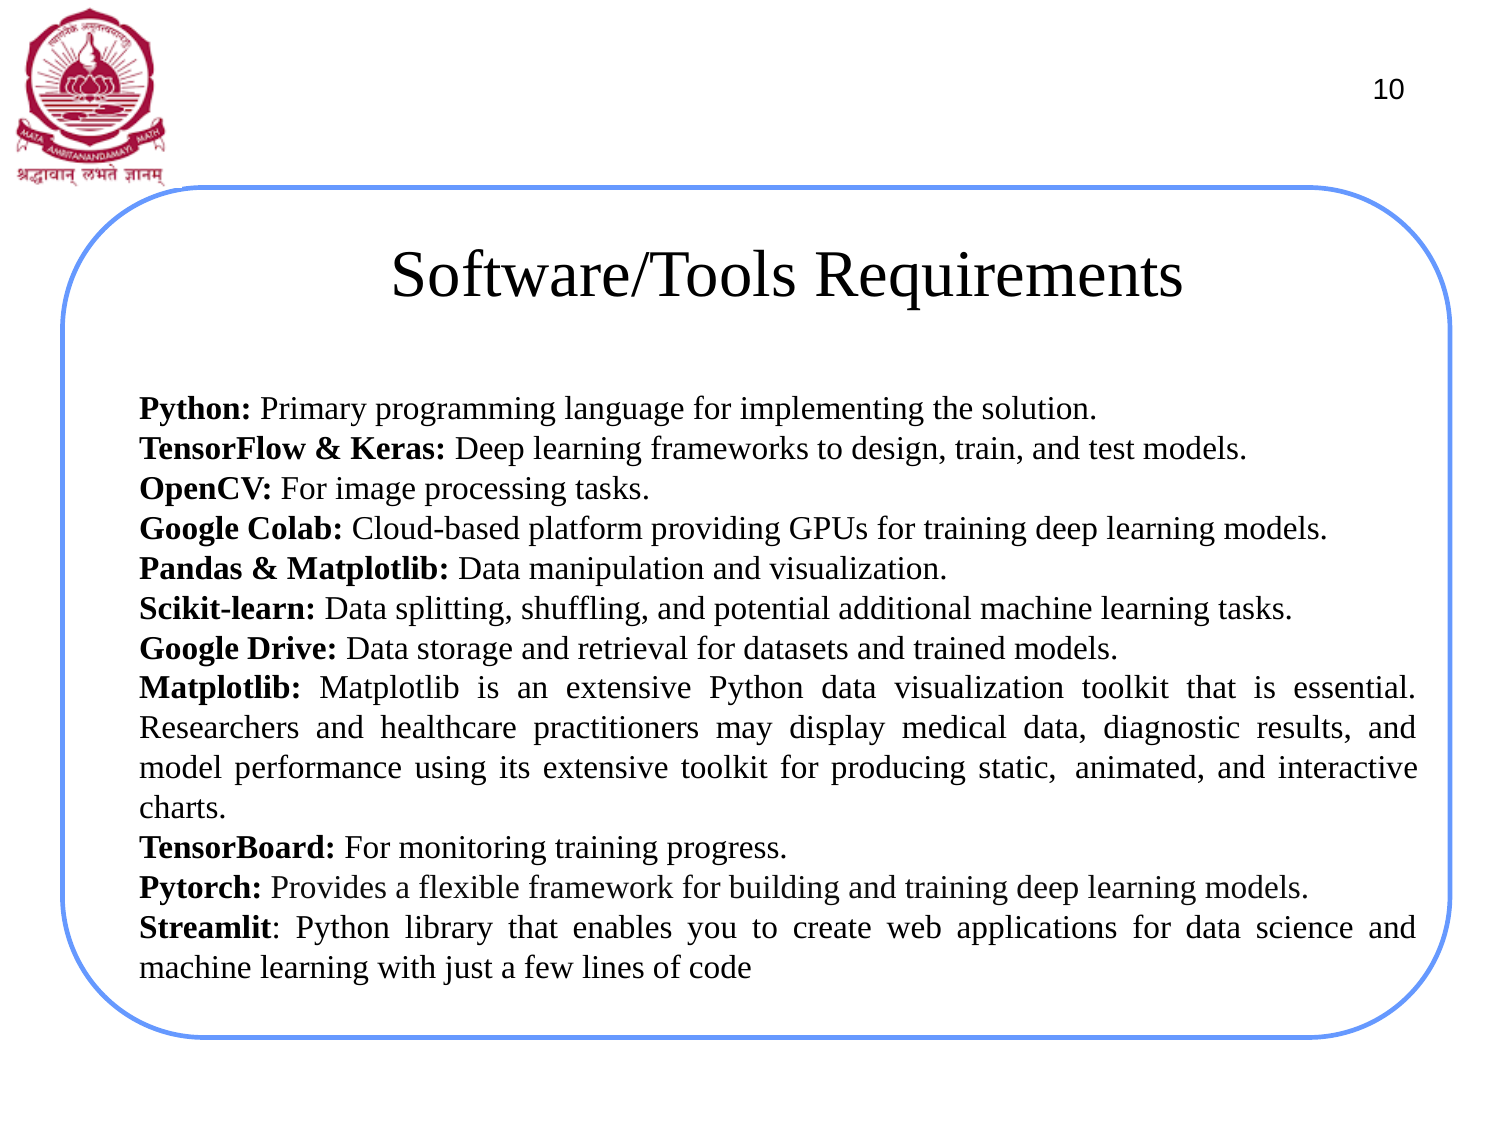

10
# Software/Tools Requirements
Python: Primary programming language for implementing the solution.
TensorFlow & Keras: Deep learning frameworks to design, train, and test models.
OpenCV: For image processing tasks.
Google Colab: Cloud-based platform providing GPUs for training deep learning models.
Pandas & Matplotlib: Data manipulation and visualization.
Scikit-learn: Data splitting, shuffling, and potential additional machine learning tasks.
Google Drive: Data storage and retrieval for datasets and trained models.
Matplotlib: Matplotlib is an extensive Python data visualization toolkit that is essential. Researchers and healthcare practitioners may display medical data, diagnostic results, and model performance using its extensive toolkit for producing static, 	animated, and interactive charts.
TensorBoard: For monitoring training progress.
Pytorch: Provides a flexible framework for building and training deep learning models.
Streamlit: Python library that enables you to create web applications for data science and machine learning with just a few lines of code